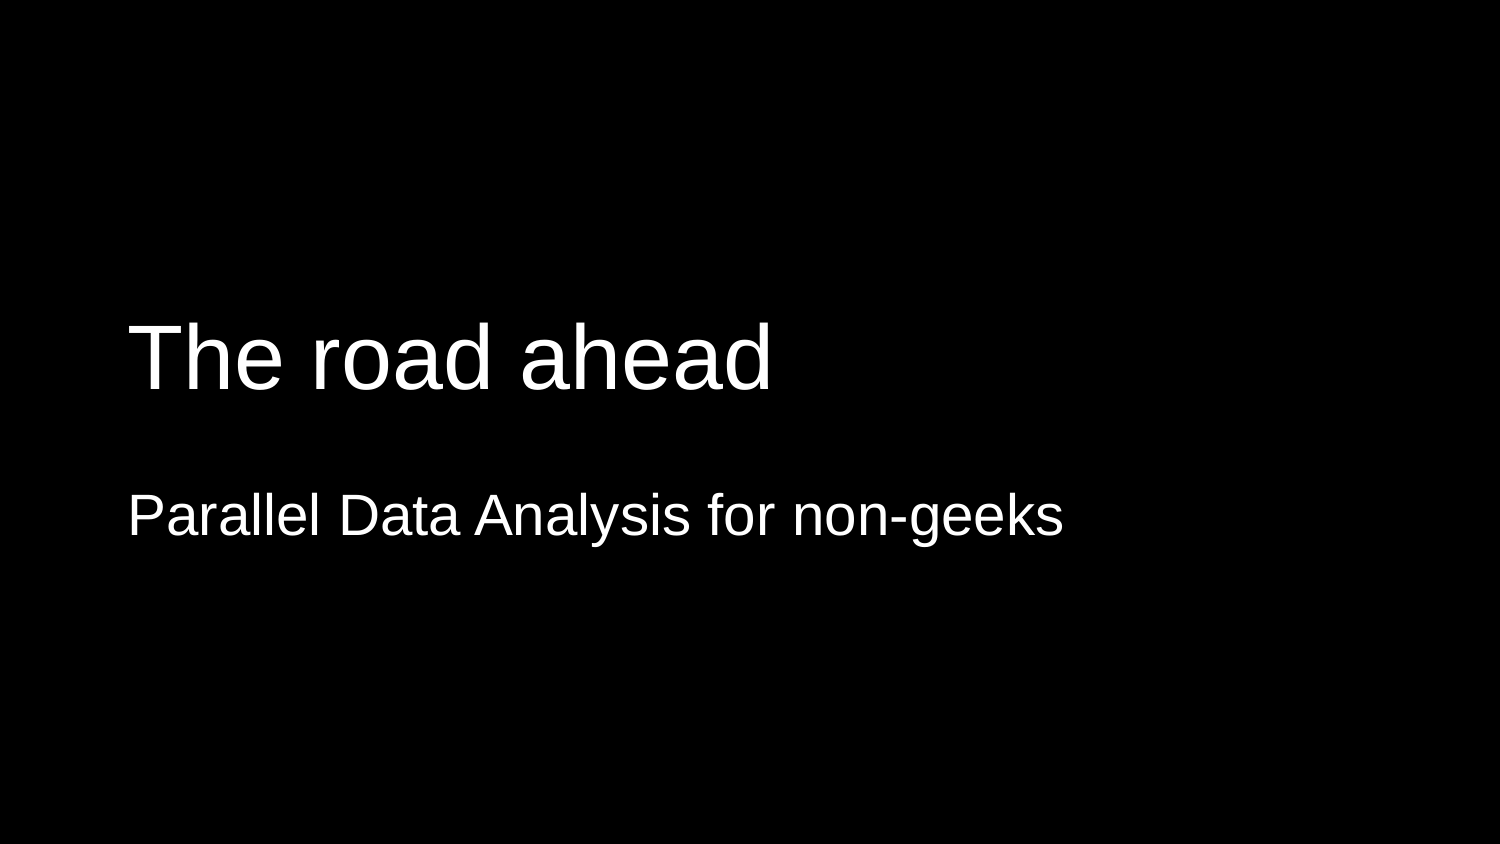

# The road ahead
Parallel Data Analysis for non-geeks